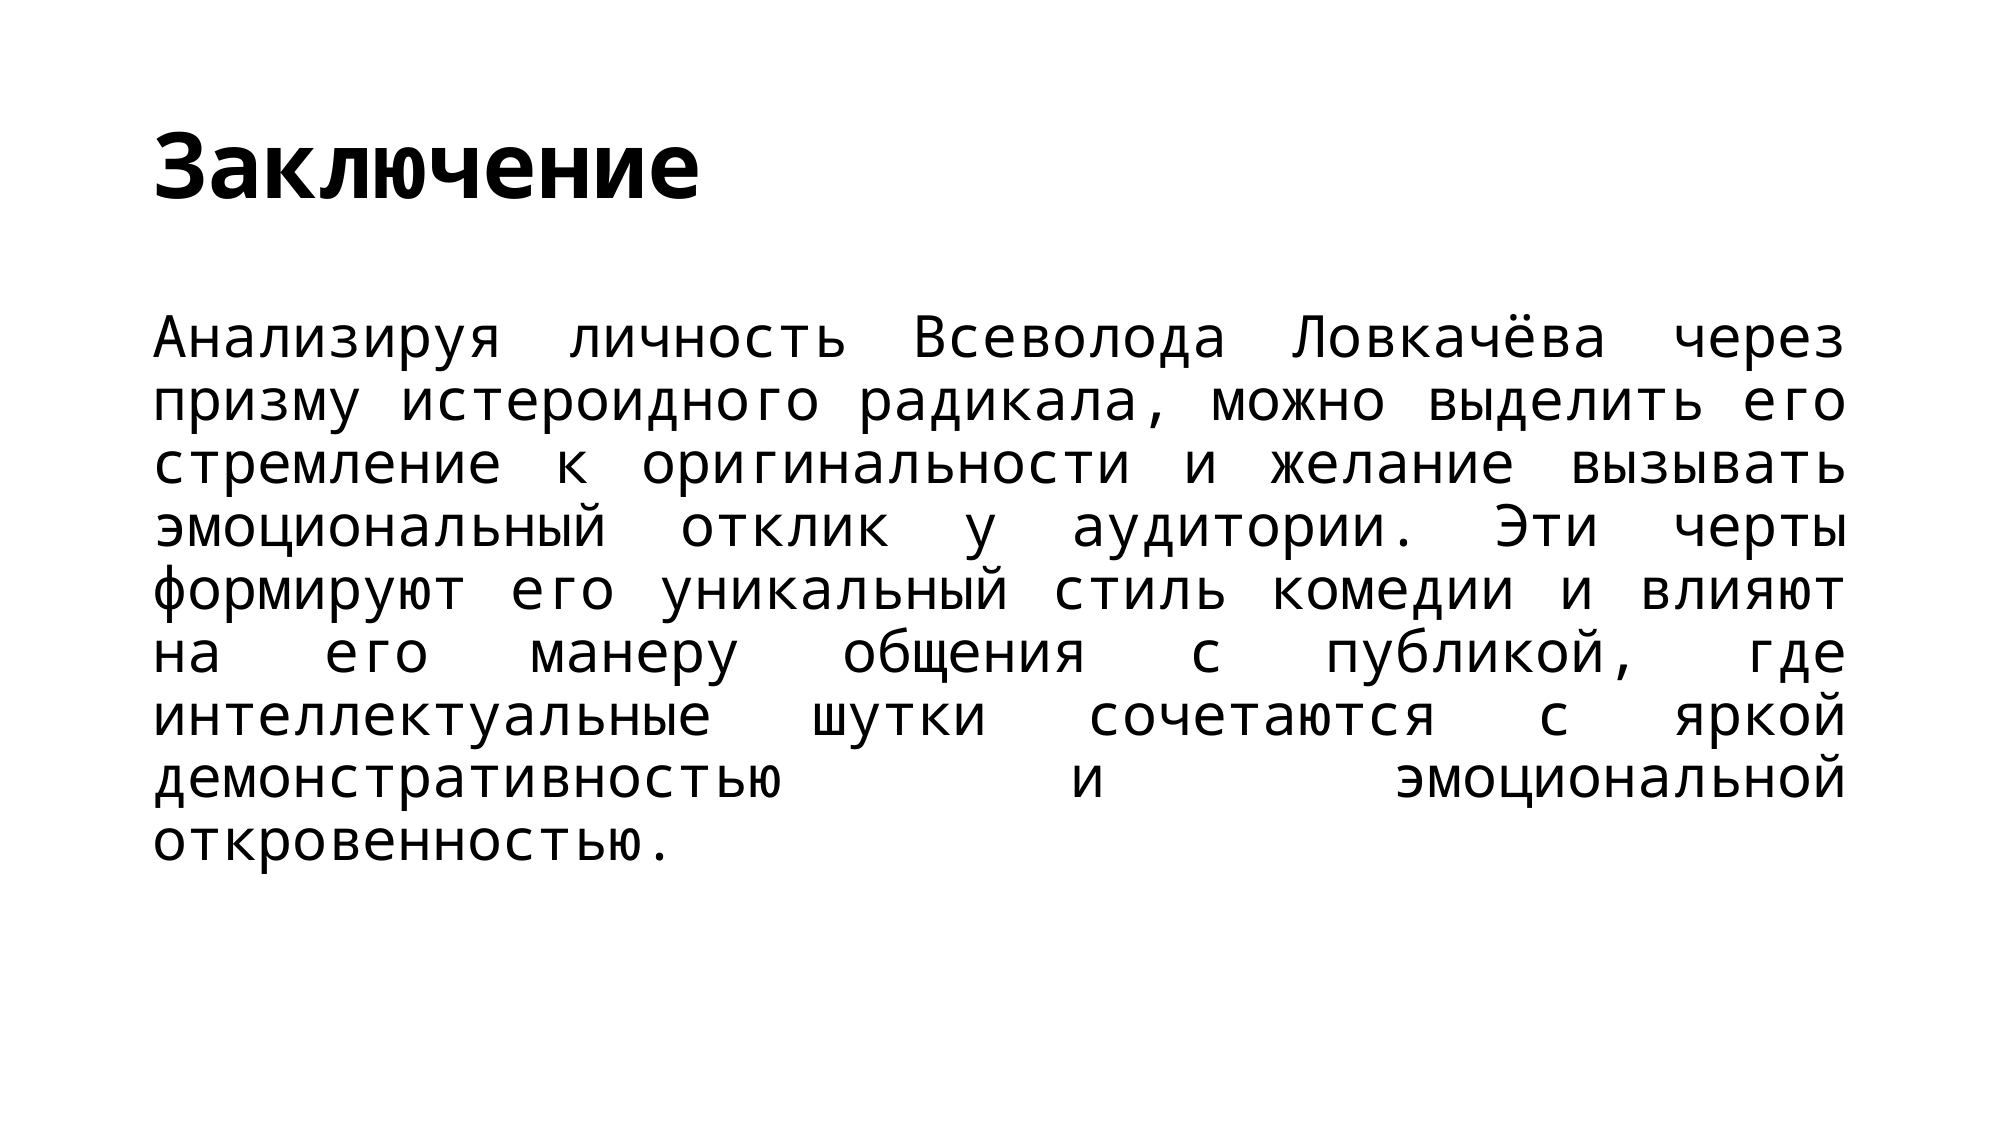

# Заключение
Анализируя личность Всеволода Ловкачёва через призму истероидного радикала, можно выделить его стремление к оригинальности и желание вызывать эмоциональный отклик у аудитории. Эти черты формируют его уникальный стиль комедии и влияют на его манеру общения с публикой, где интеллектуальные шутки сочетаются с яркой демонстративностью и эмоциональной откровенностью.